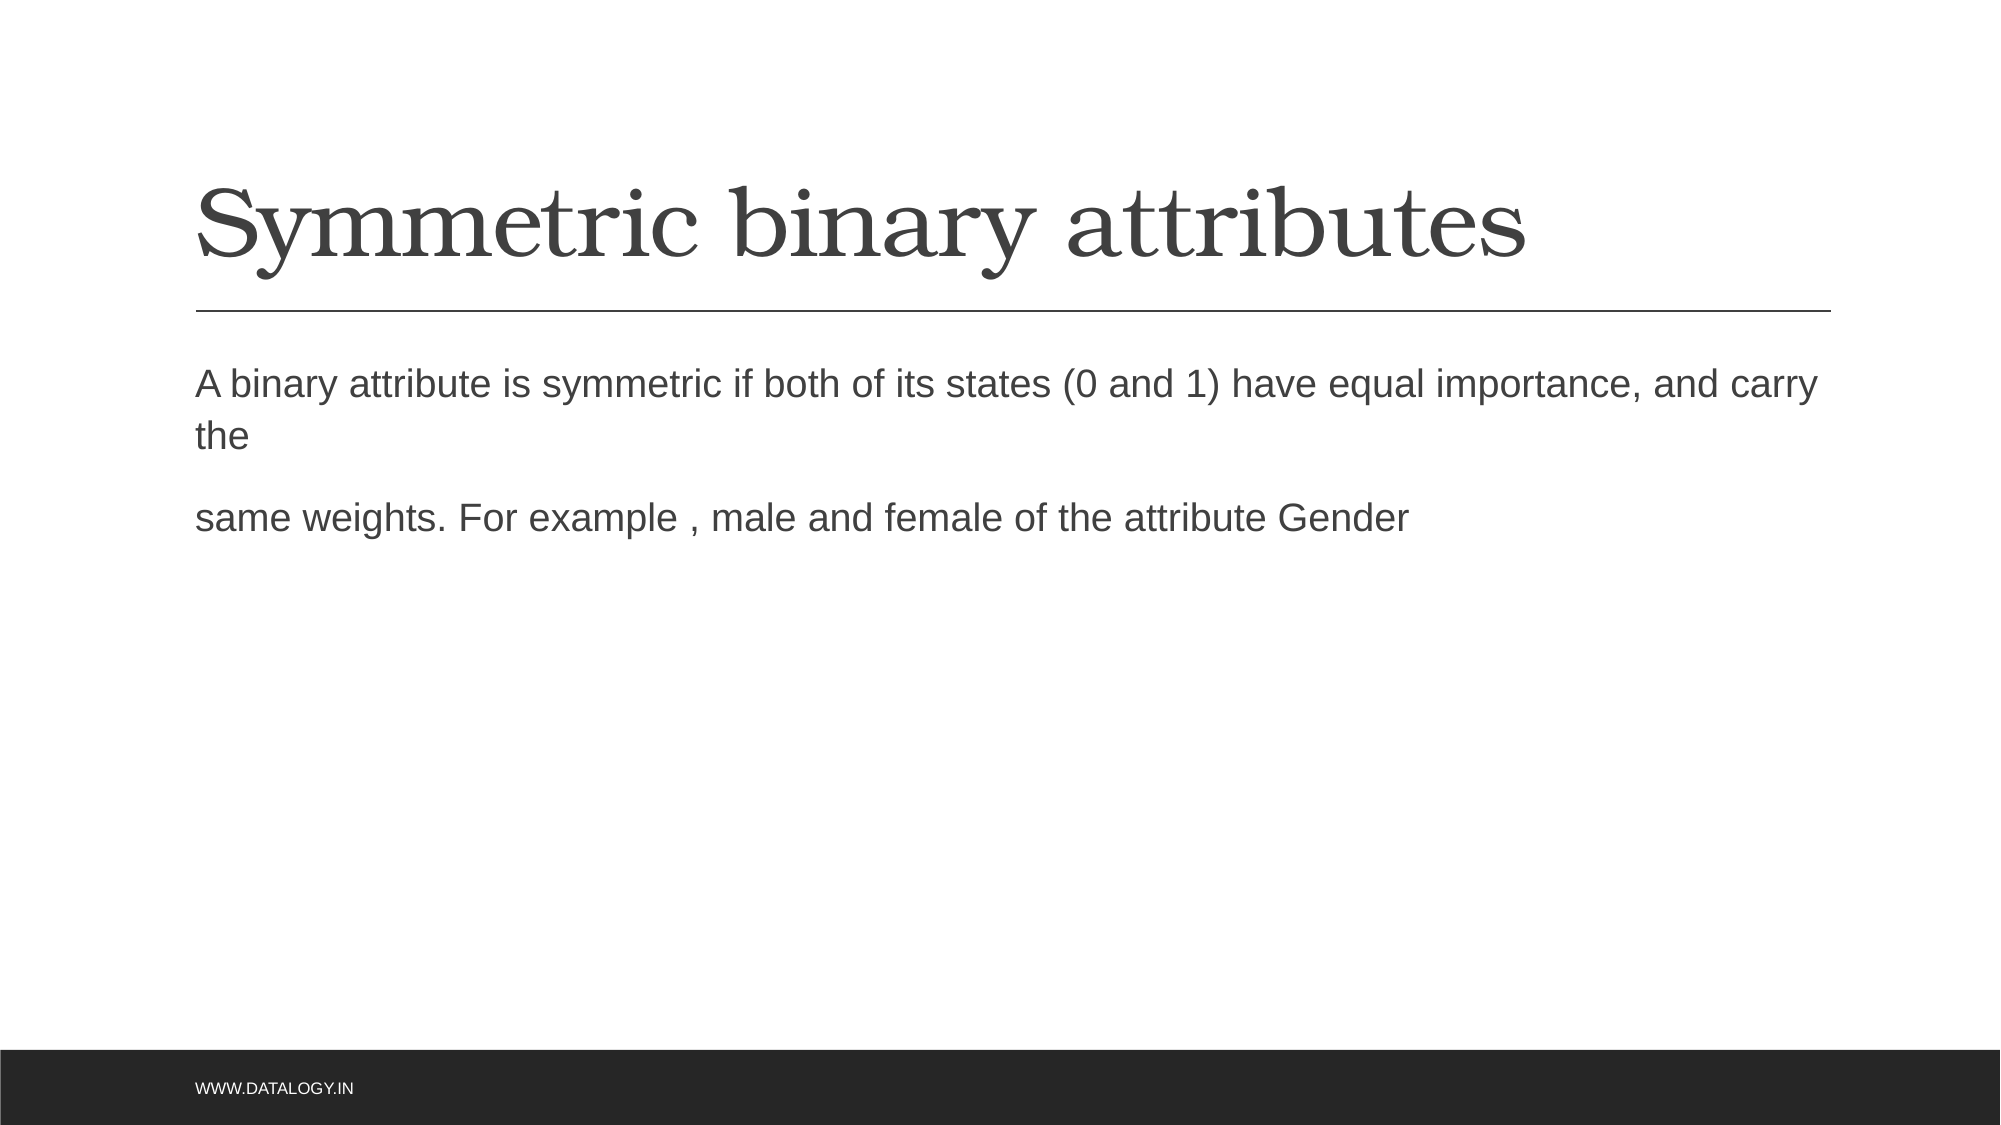

# Symmetric binary attributes
A binary attribute is symmetric if both of its states (0 and 1) have equal importance, and carry the
same weights. For example , male and female of the attribute Gender
www.datalogy.in